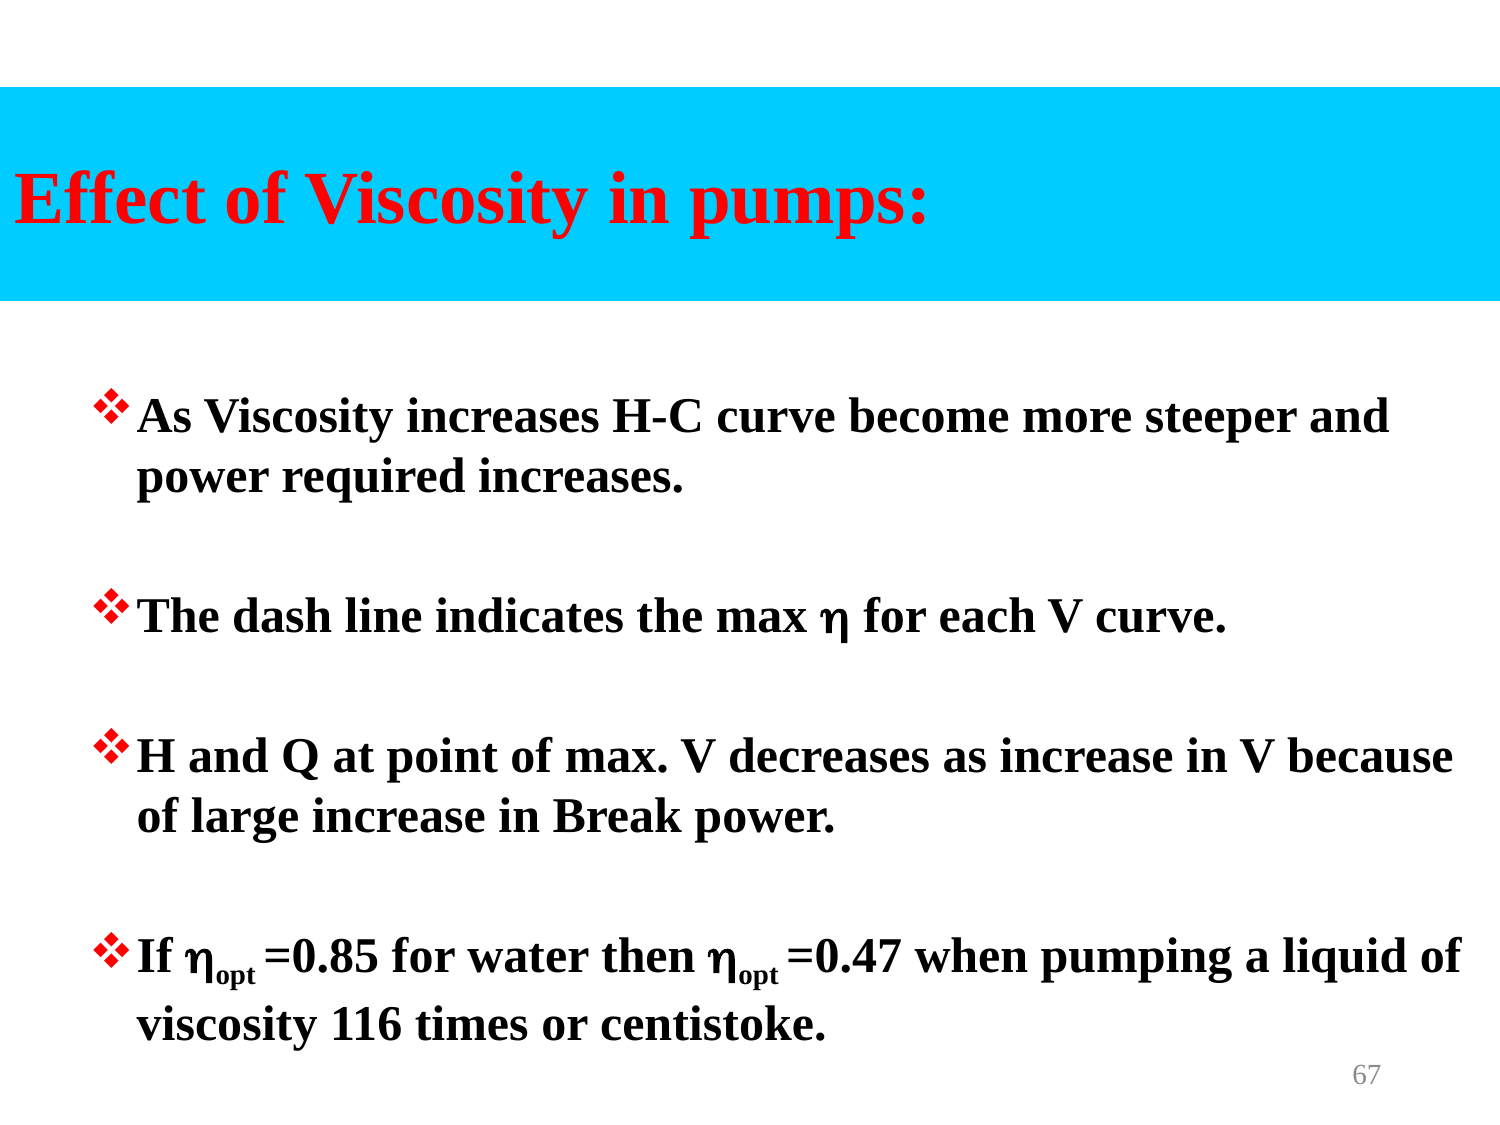

Effect of Viscosity in pumps:
As Viscosity increases H-C curve become more steeper and power required increases.

The dash line indicates the max η for each V curve.

H and Q at point of max. V decreases as increase in V because of large increase in Break power.

If ηopt =0.85 for water then ηopt =0.47 when pumping a liquid of viscosity 116 times or centistoke.

67